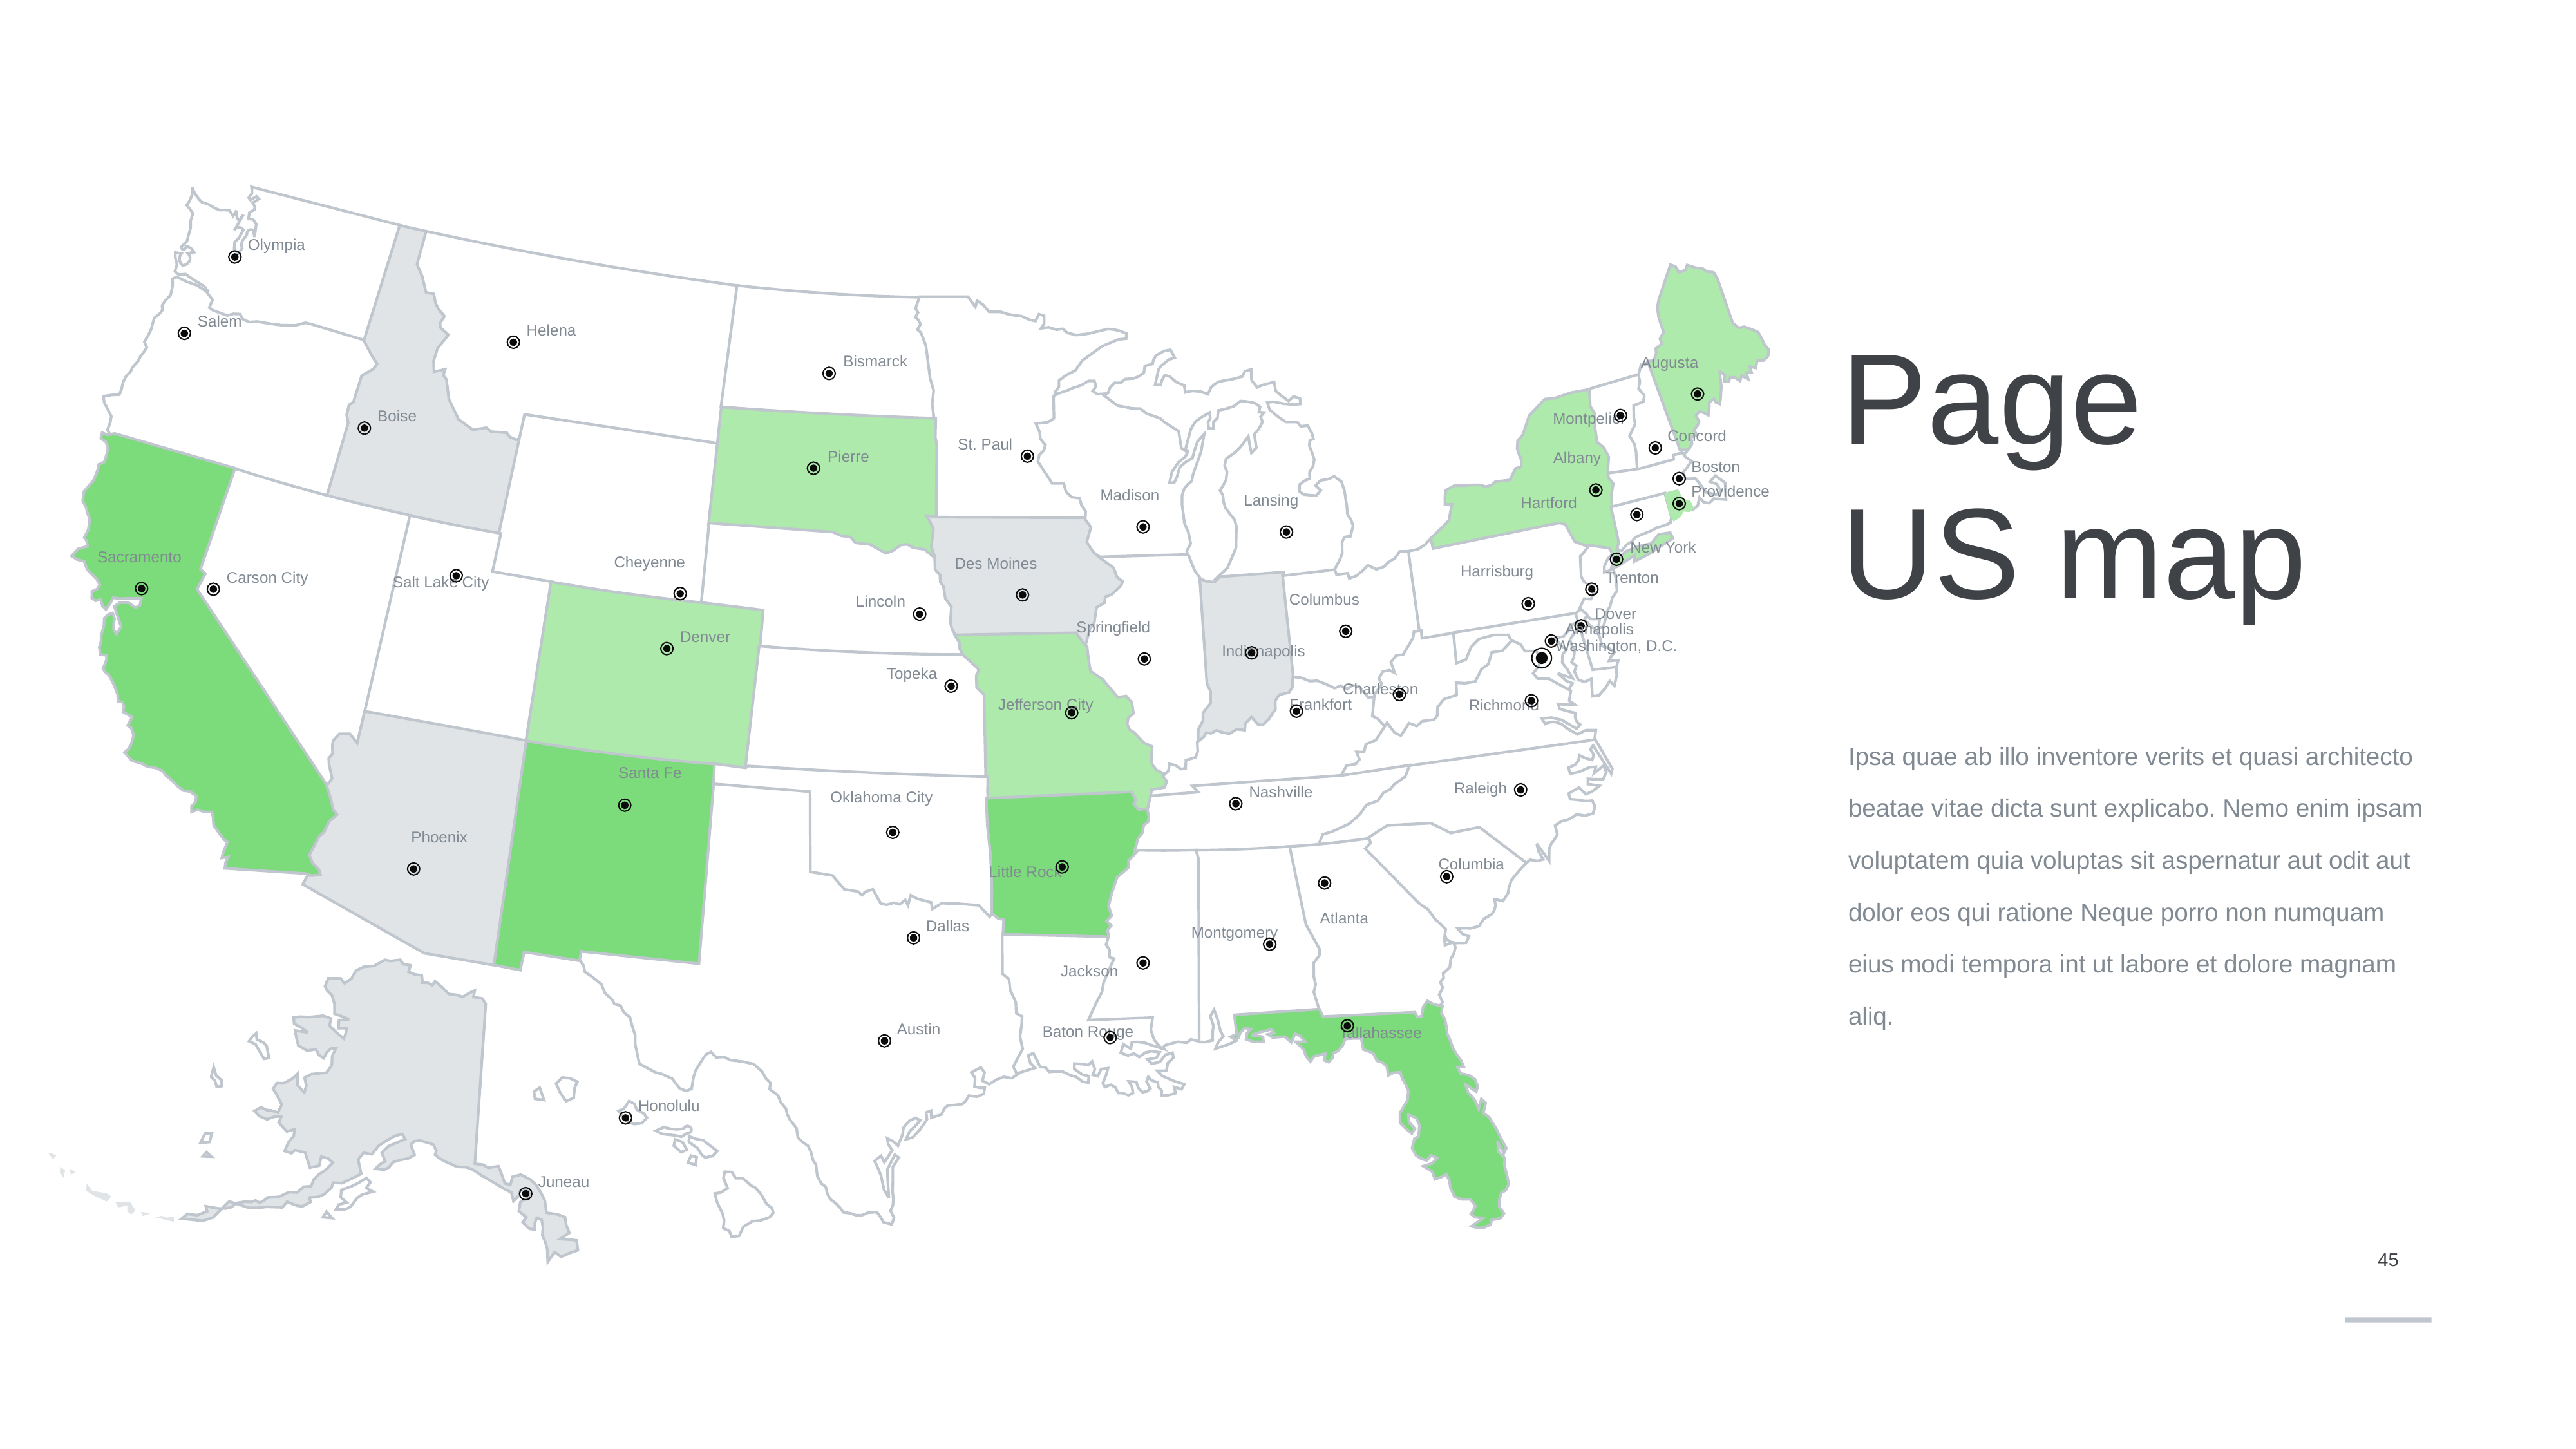

Olympia

Salem
Helena

Bismarck
Augusta

Boise
Montpelier

Concord
St. Paul

Pierre
Albany

Boston

Providence

Madison

Lansing
Hartford

New York
Sacramento
Cheyenne
Des Moines

Harrisburg
Carson City
Trenton

Salt Lake City

Columbus

Lincoln

Dover

Springfield
Annapolis

Denver

Washington, D.C.

Indianapolis

Topeka
Charleston

Jefferson City
Frankfort

Richmond

Santa Fe
Raleigh
Nashville

Oklahoma City

Phoenix

Columbia

Little Rock

Atlanta
Dallas
Montgomery

Jackson
Austin

Baton Rouge

Tallahassee

Honolulu

Juneau

# Page US map
Ipsa quae ab illo inventore verits et quasi architecto beatae vitae dicta sunt explicabo. Nemo enim ipsam voluptatem quia voluptas sit aspernatur aut odit aut dolor eos qui ratione Neque porro non numquam eius modi tempora int ut labore et dolore magnam aliq.
45